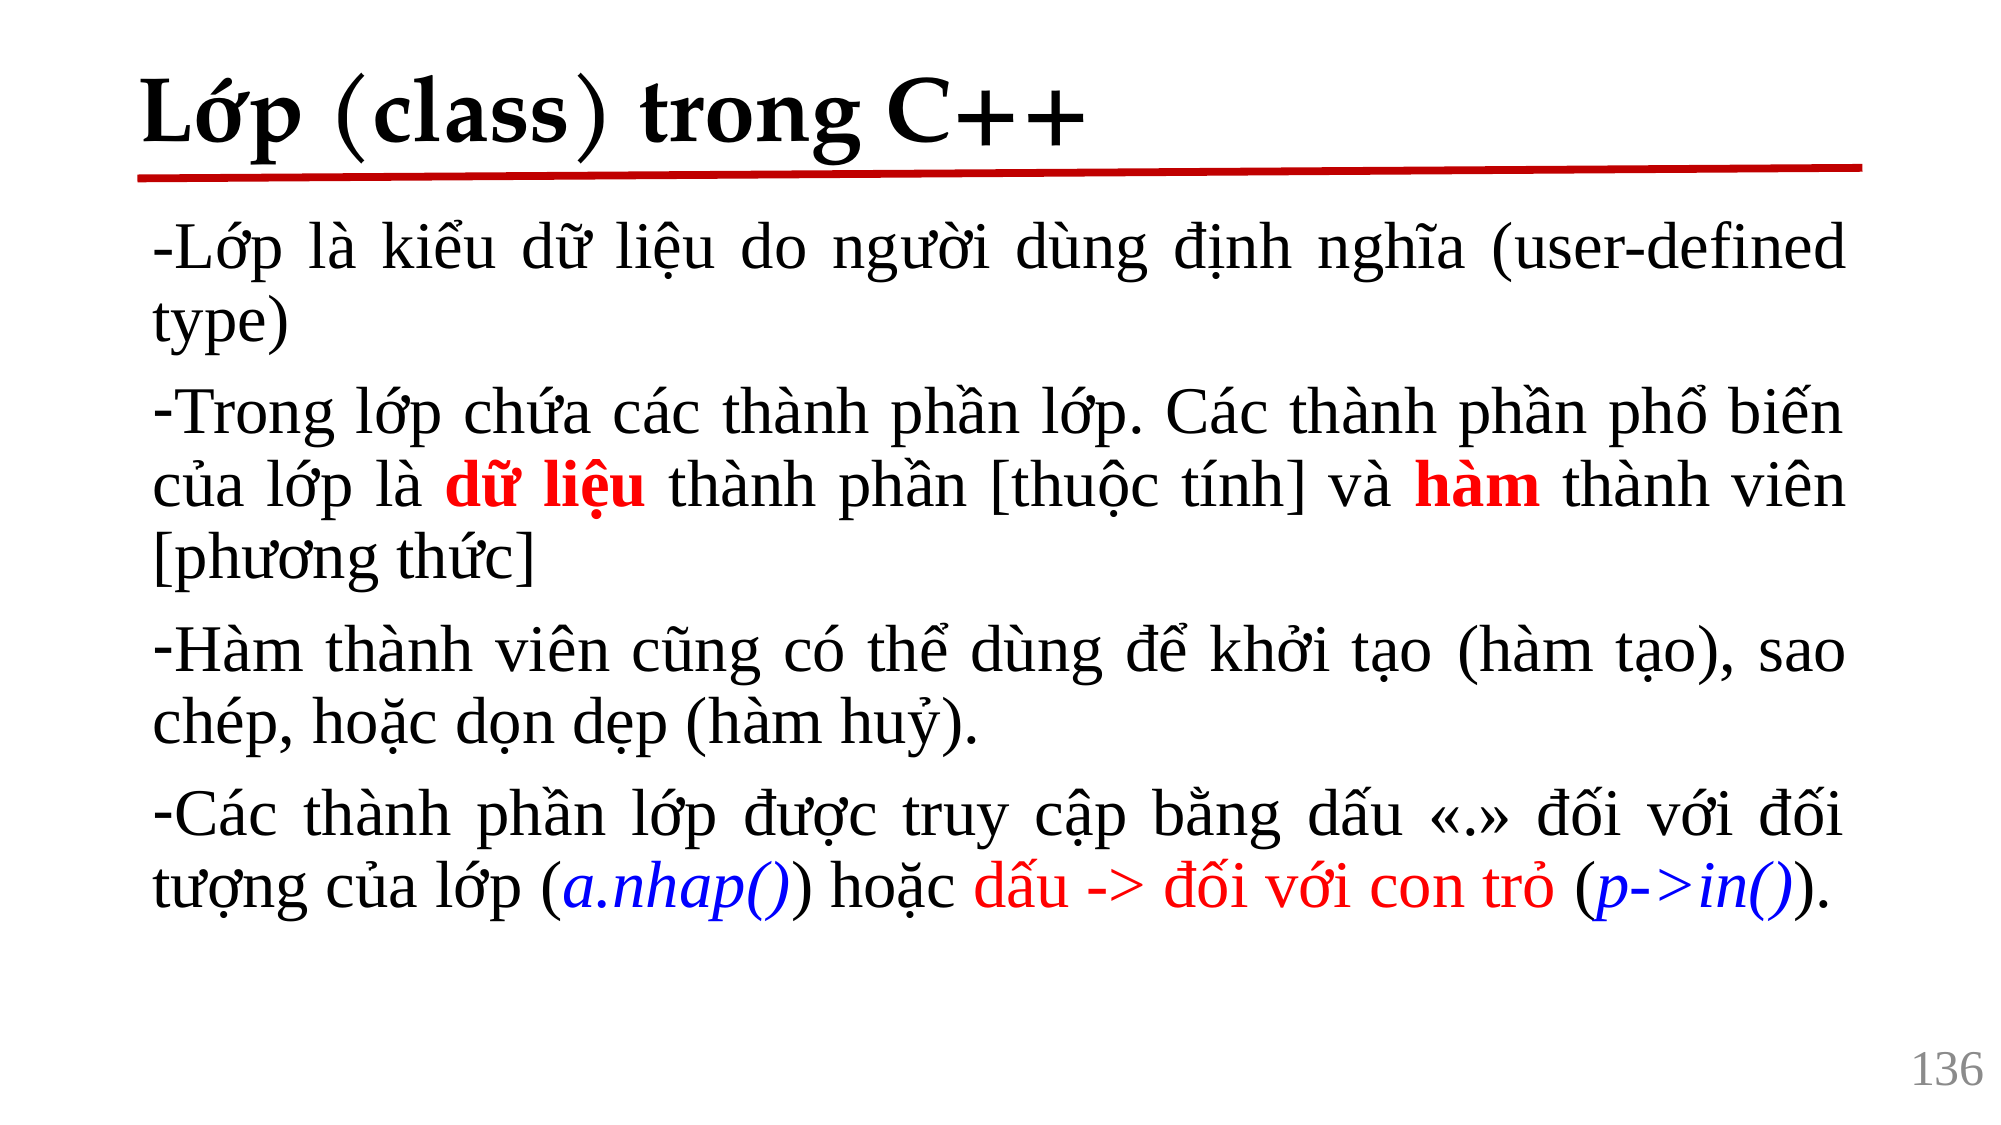

# Lớp (class) trong C++
-Lớp là kiểu dữ liệu do người dùng định nghĩa (user-defined type)
Trong lớp chứa các thành phần lớp. Các thành phần phổ biến của lớp là dữ liệu thành phần [thuộc tính] và hàm thành viên [phương thức]
Hàm thành viên cũng có thể dùng để khởi tạo (hàm tạo), sao chép, hoặc dọn dẹp (hàm huỷ).
Các thành phần lớp được truy cập bằng dấu «.» đối với đối tượng của lớp (a.nhap()) hoặc dấu -> đối với con trỏ (p->in()).
136